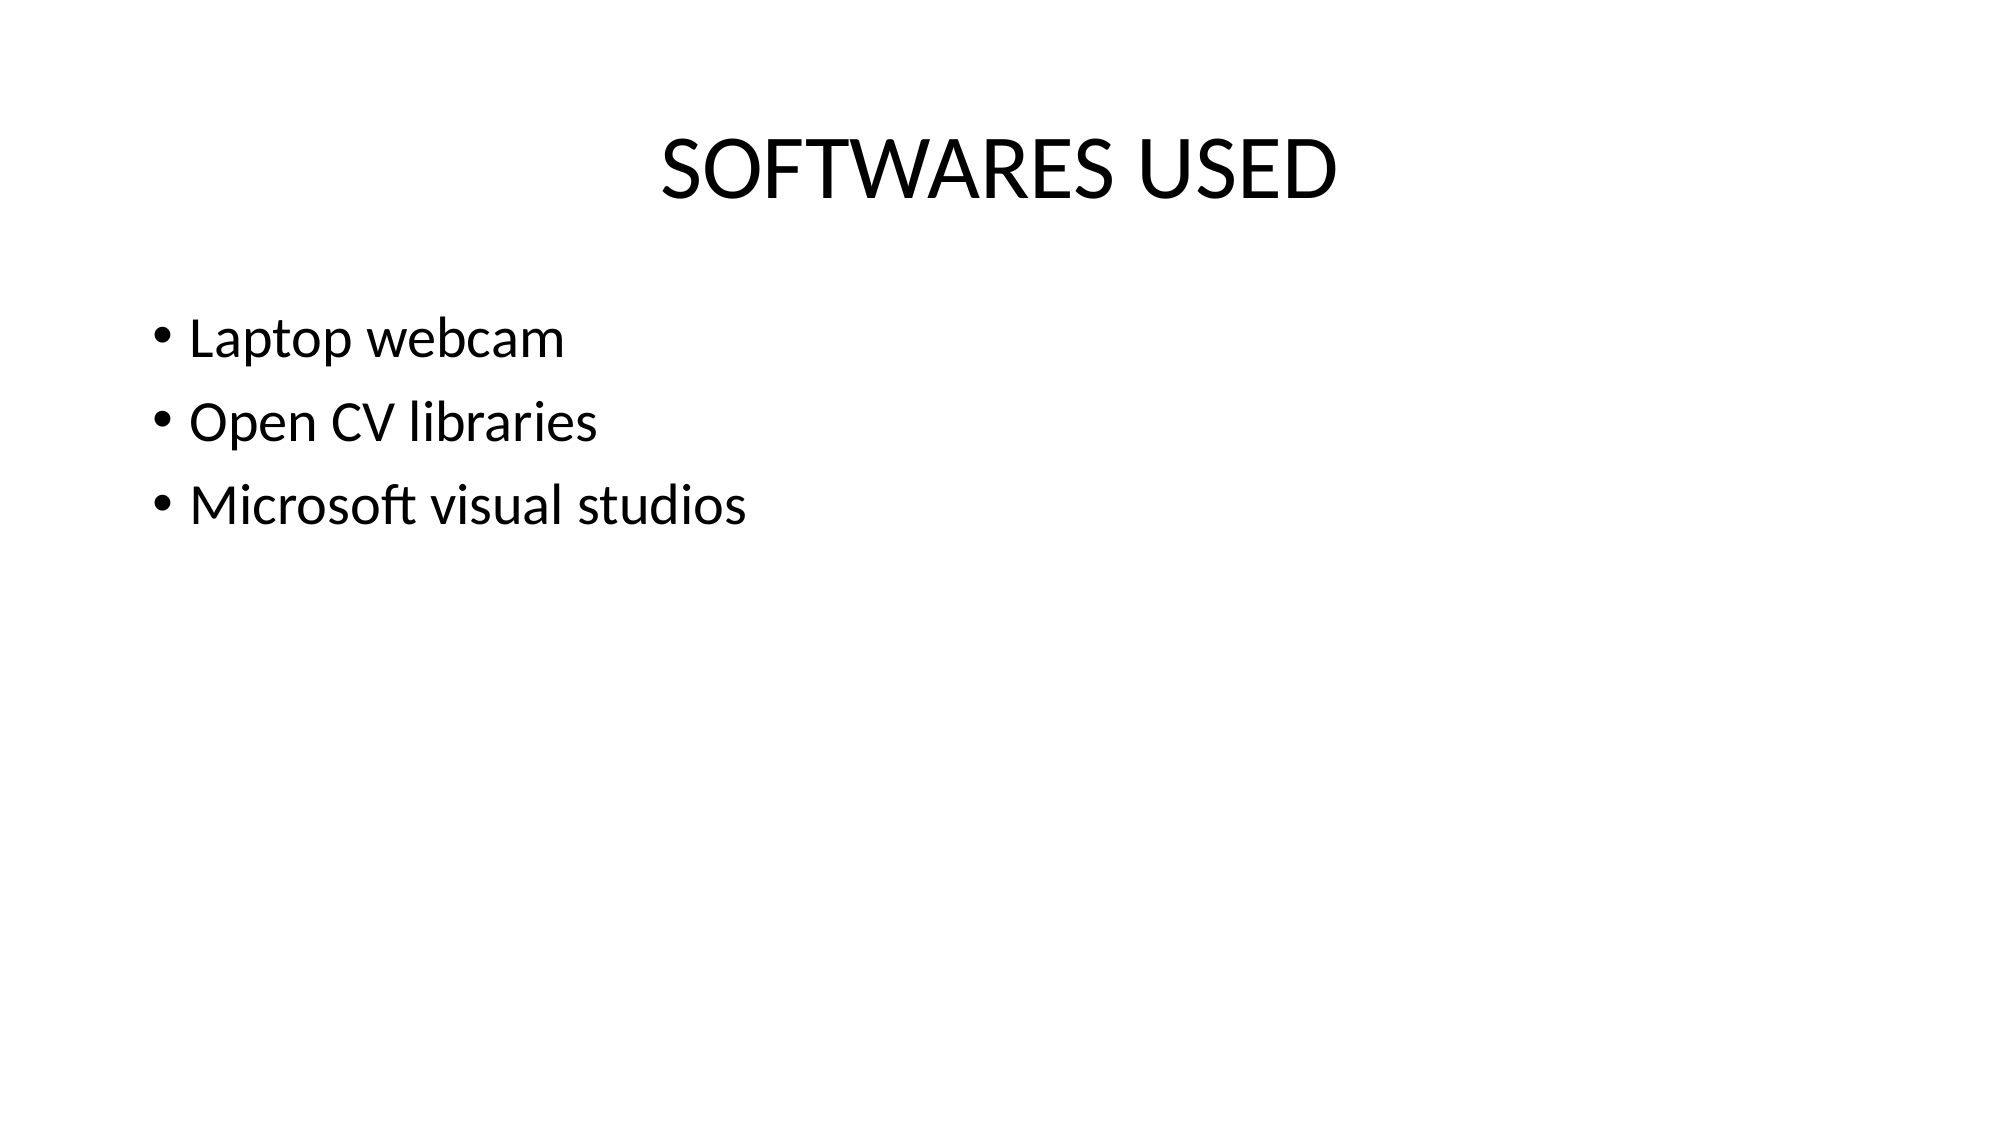

# SOFTWARES USED
Laptop webcam
Open CV libraries
Microsoft visual studios